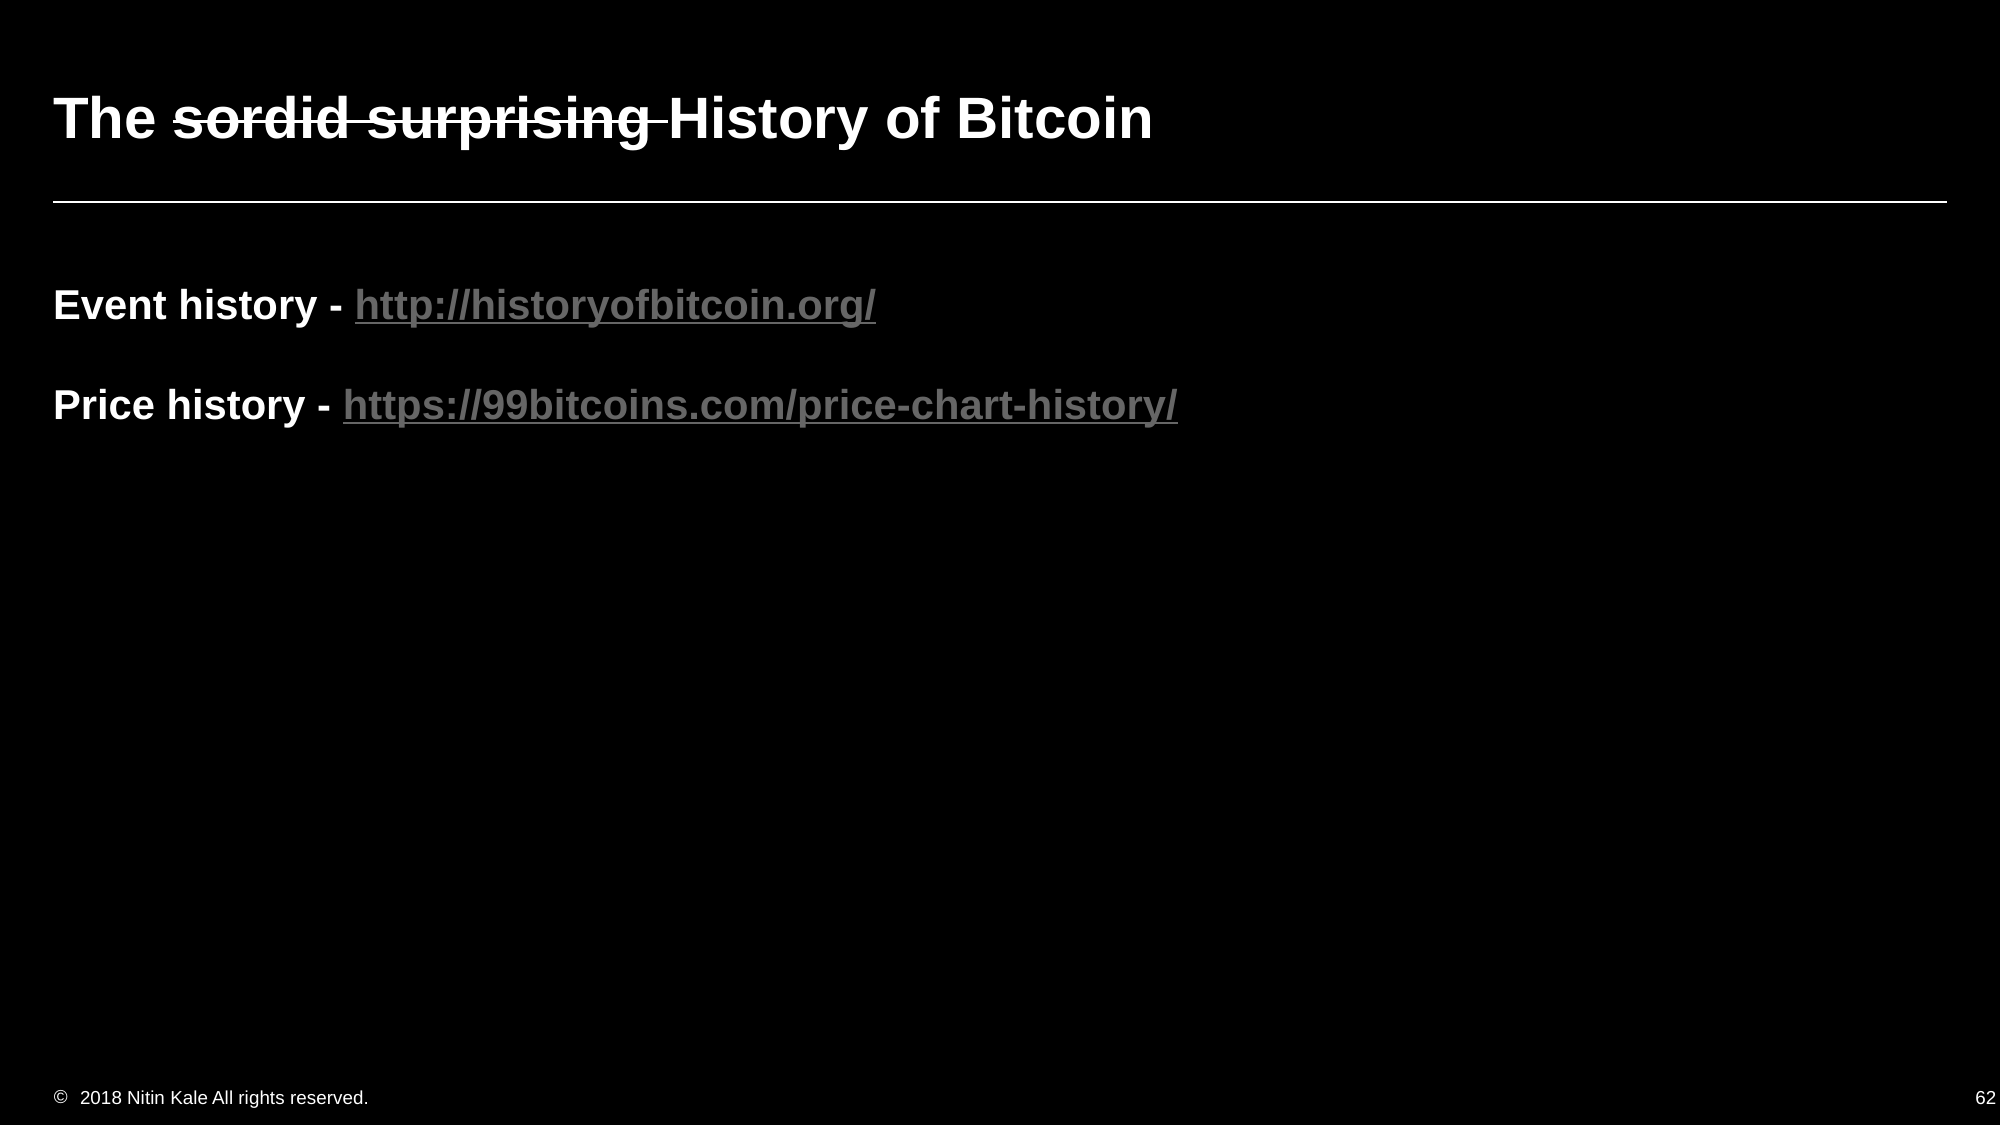

# The sordid surprising History of Bitcoin
Event history - http://historyofbitcoin.org/
Price history - https://99bitcoins.com/price-chart-history/